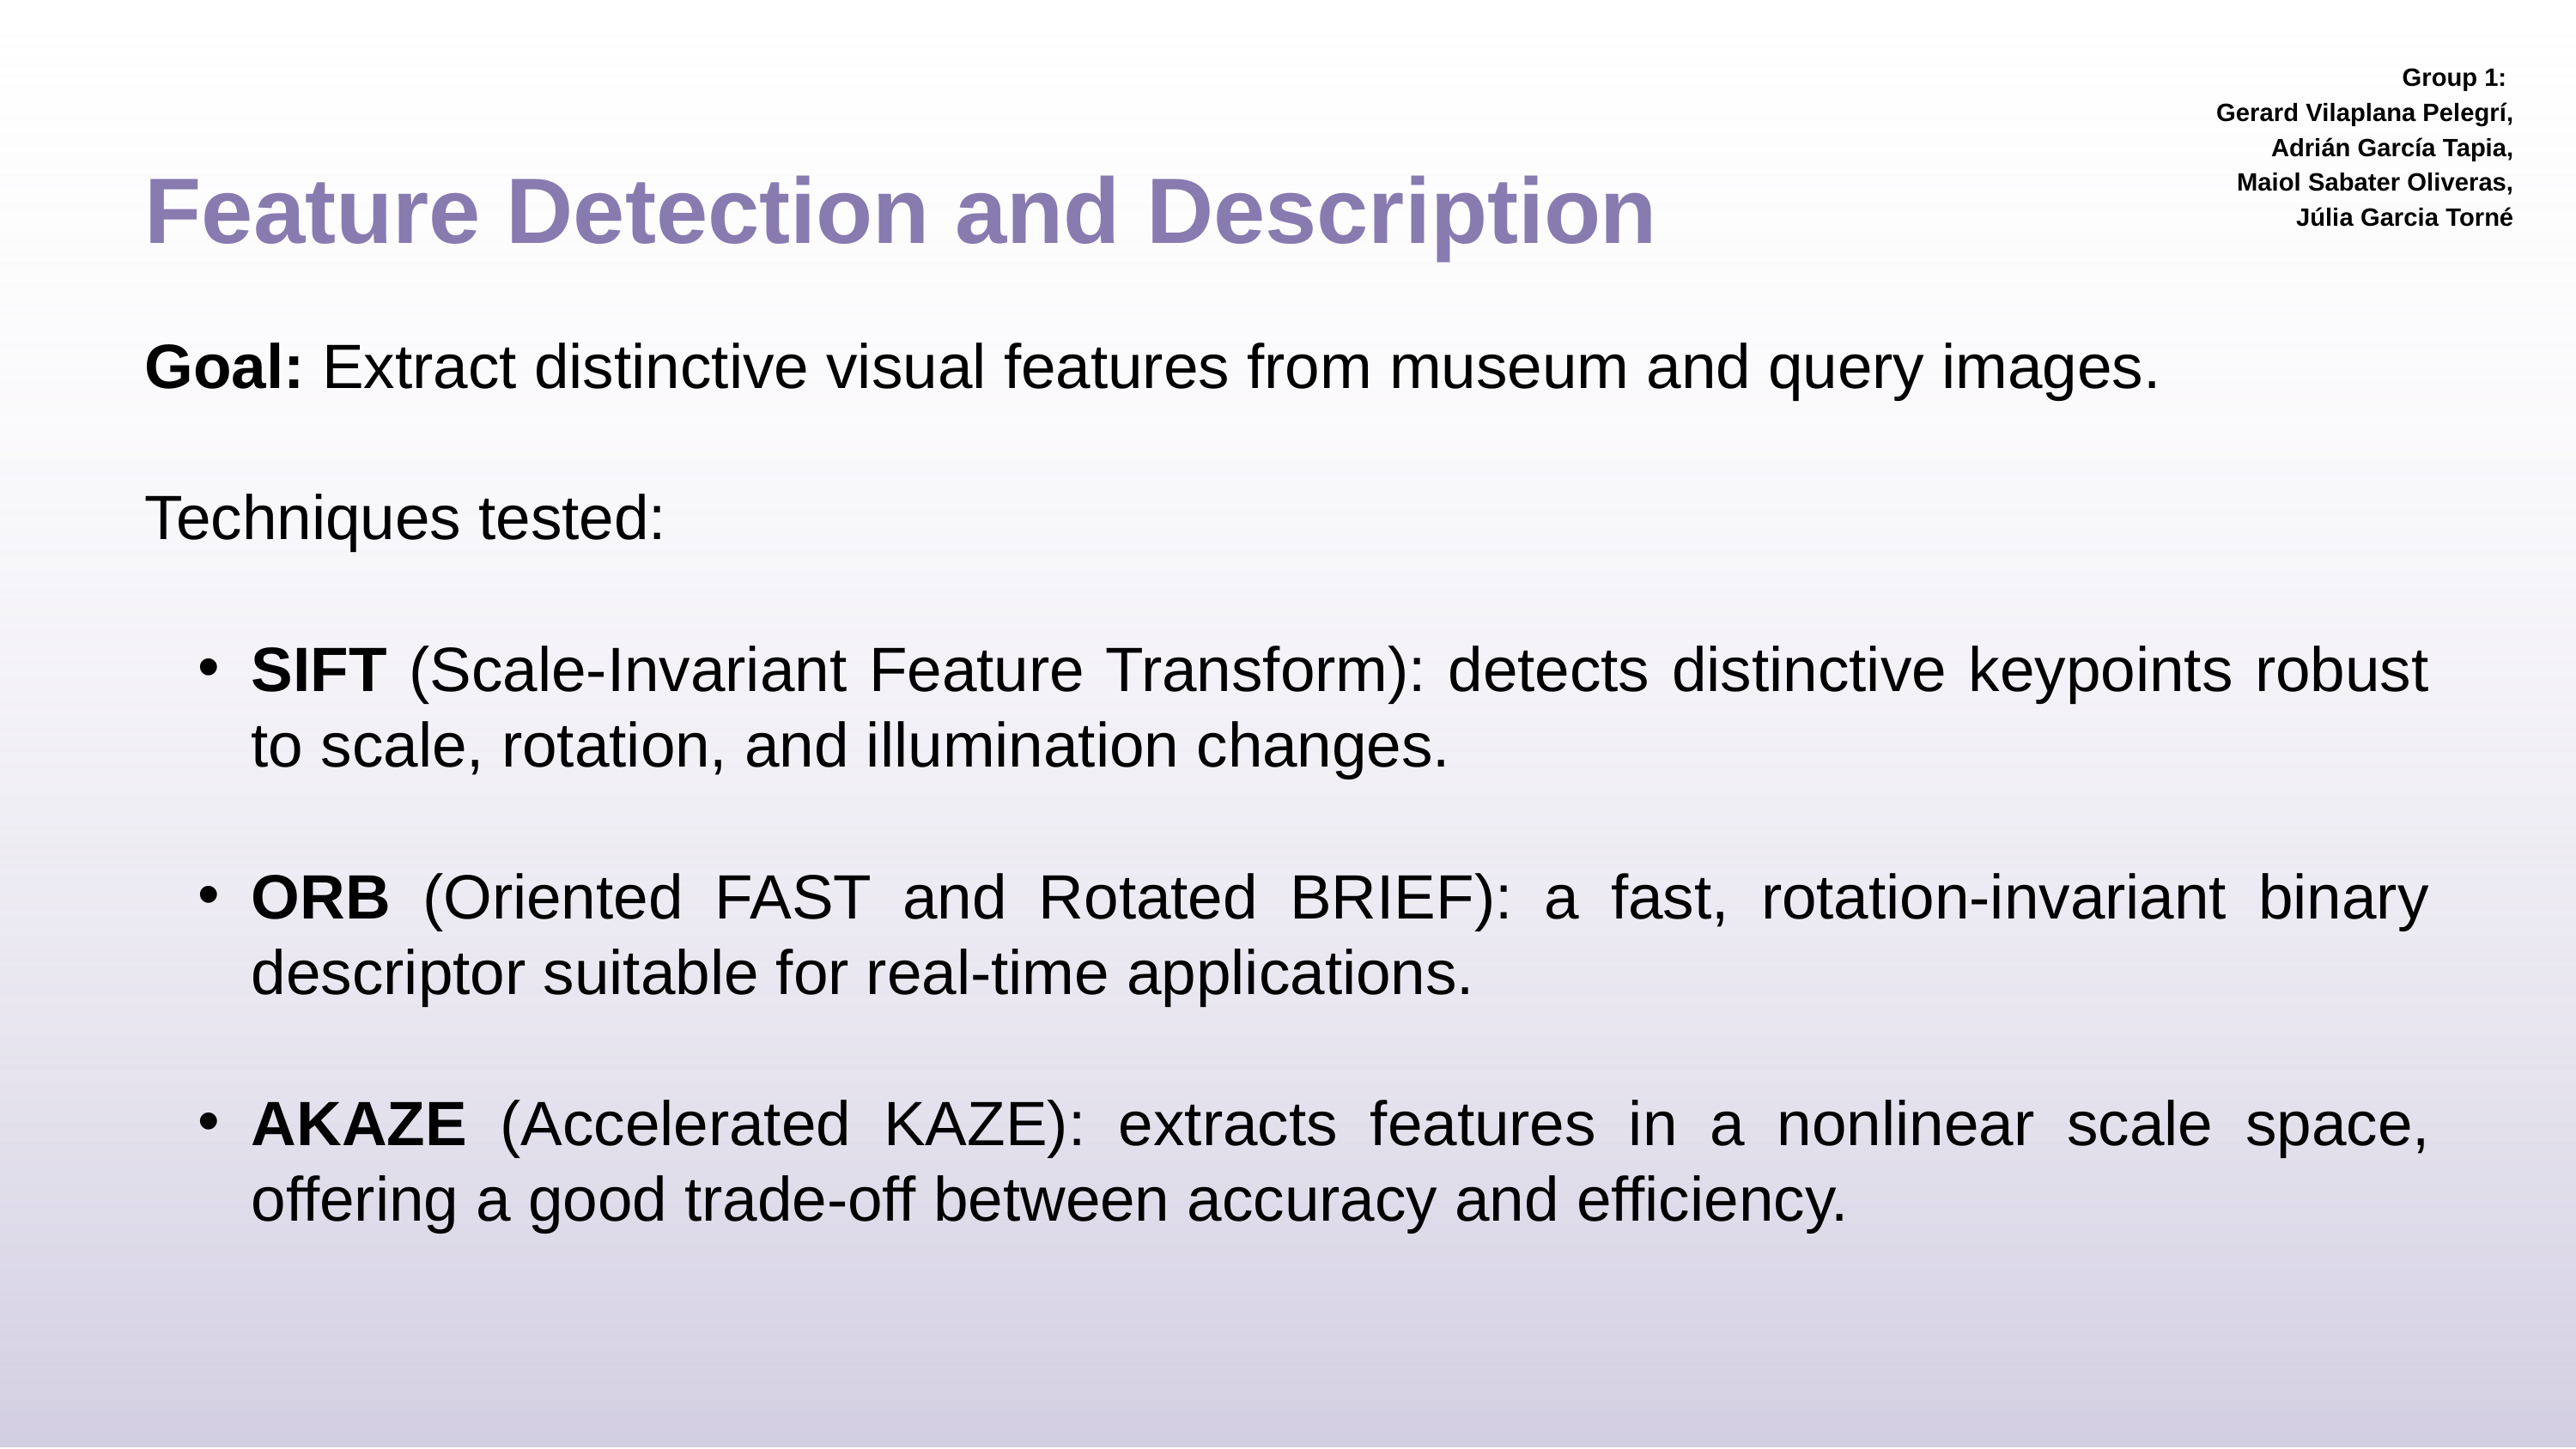

Group 1:
Gerard Vilaplana Pelegrí,
Adrián García Tapia,
Maiol Sabater Oliveras,
Júlia Garcia Torné
Feature Detection and Description
Goal: Extract distinctive visual features from museum and query images.

Techniques tested:

SIFT (Scale-Invariant Feature Transform): detects distinctive keypoints robust to scale, rotation, and illumination changes.

ORB (Oriented FAST and Rotated BRIEF): a fast, rotation-invariant binary descriptor suitable for real-time applications.

AKAZE (Accelerated KAZE): extracts features in a nonlinear scale space, offering a good trade-off between accuracy and efficiency.